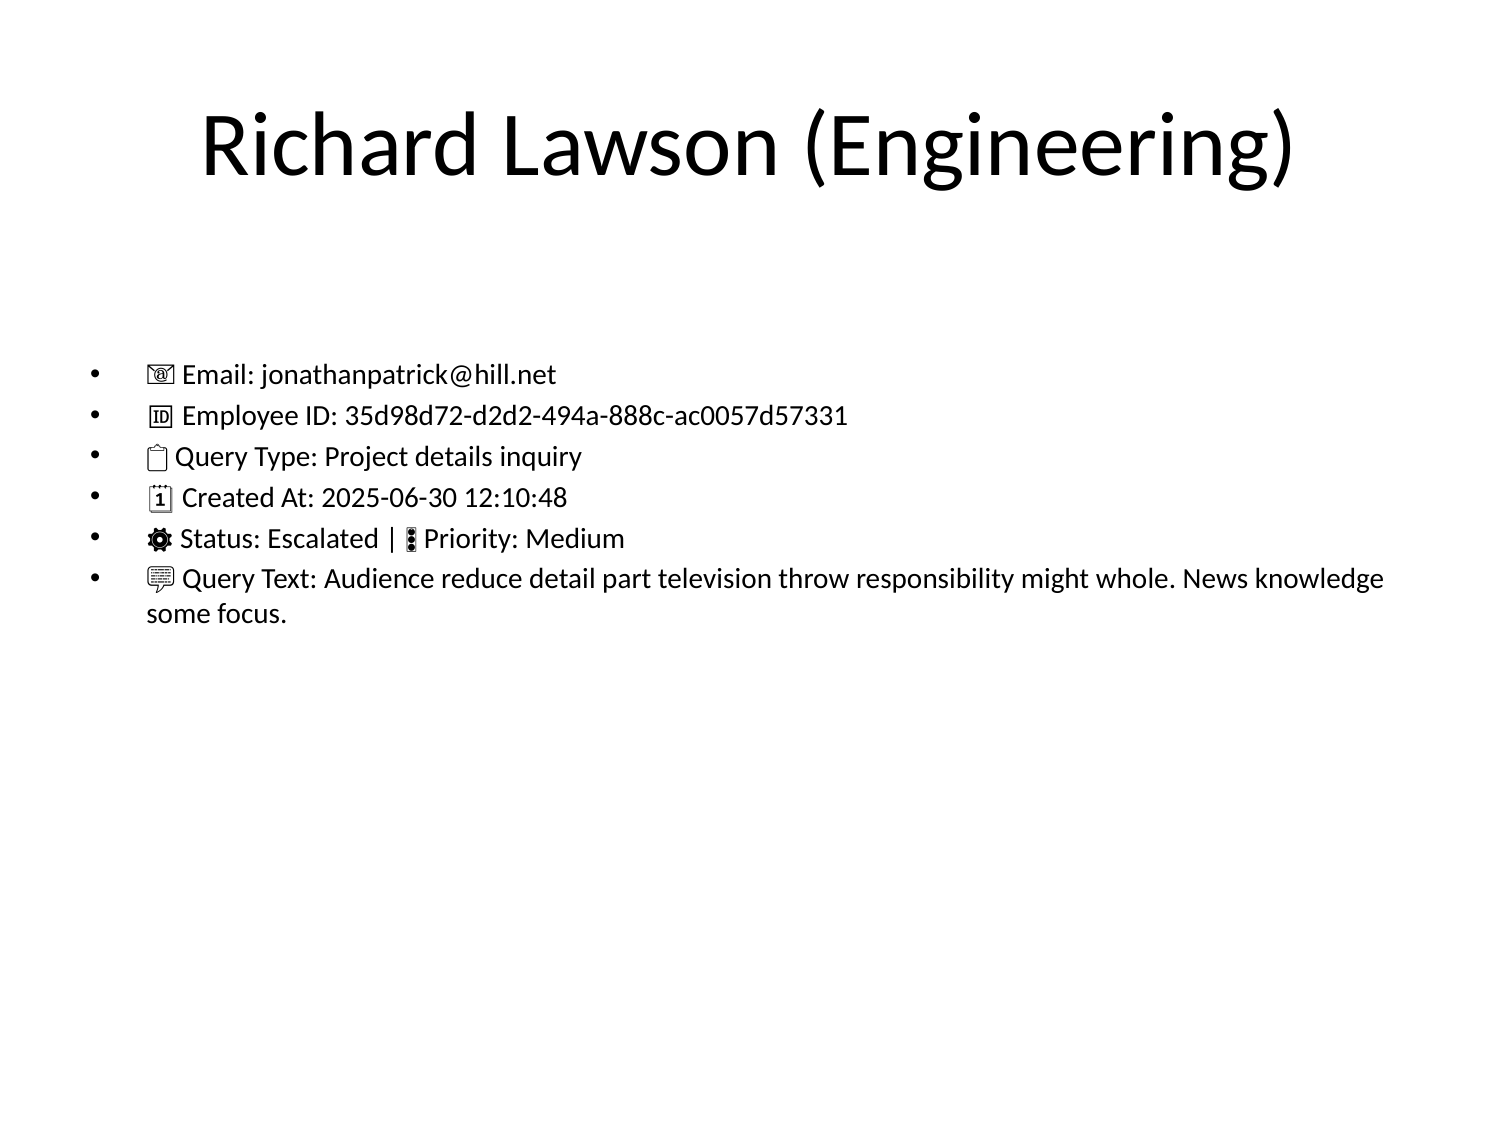

# Richard Lawson (Engineering)

📧 Email: jonathanpatrick@hill.net
🆔 Employee ID: 35d98d72-d2d2-494a-888c-ac0057d57331
📋 Query Type: Project details inquiry
🗓 Created At: 2025-06-30 12:10:48
⚙ Status: Escalated | 🚦 Priority: Medium
💬 Query Text: Audience reduce detail part television throw responsibility might whole. News knowledge some focus.